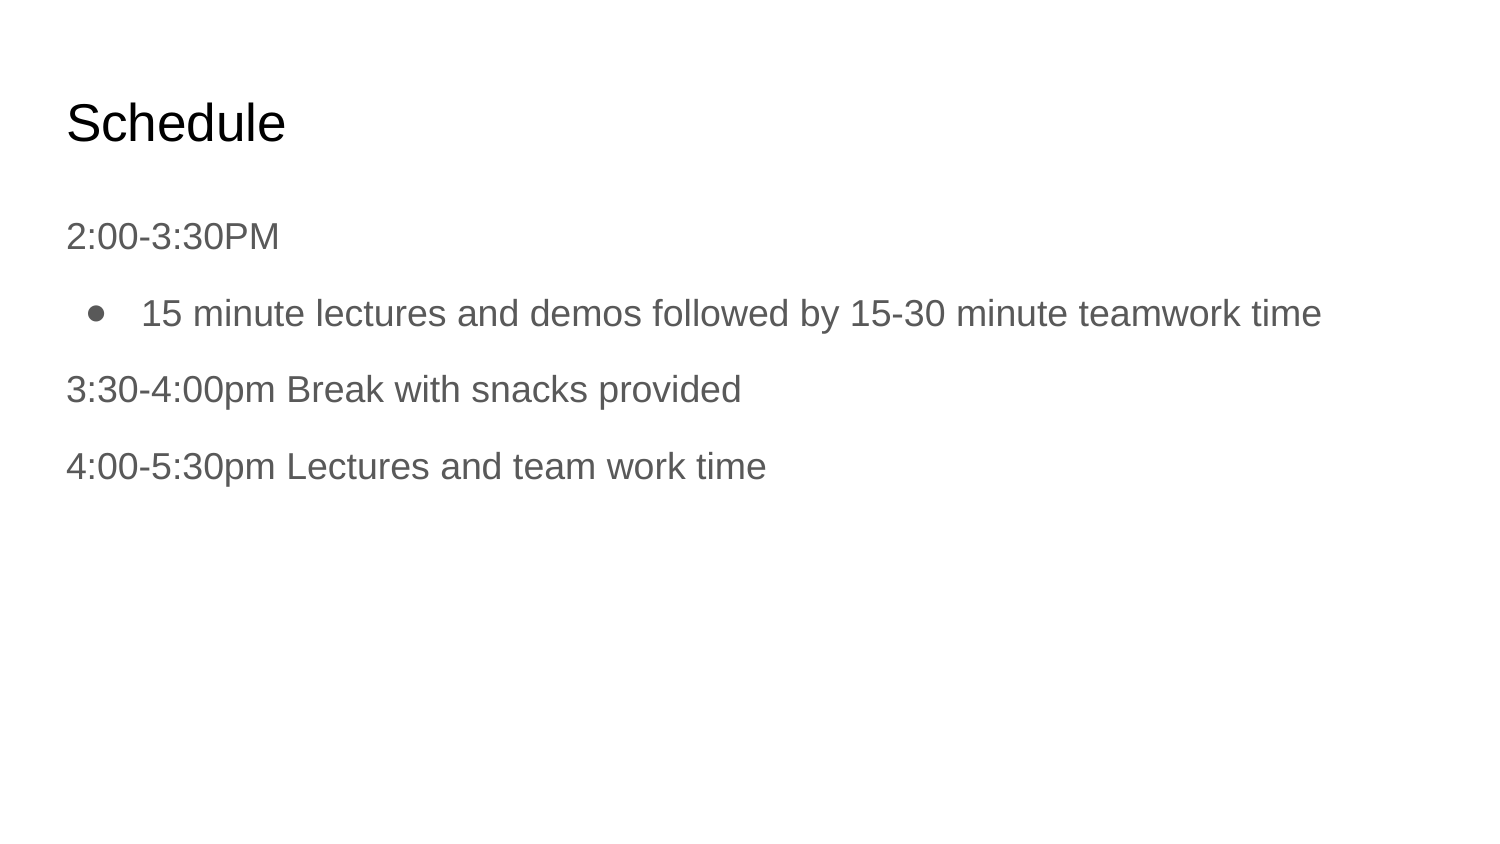

# Schedule
2:00-3:30PM
15 minute lectures and demos followed by 15-30 minute teamwork time
3:30-4:00pm Break with snacks provided
4:00-5:30pm Lectures and team work time